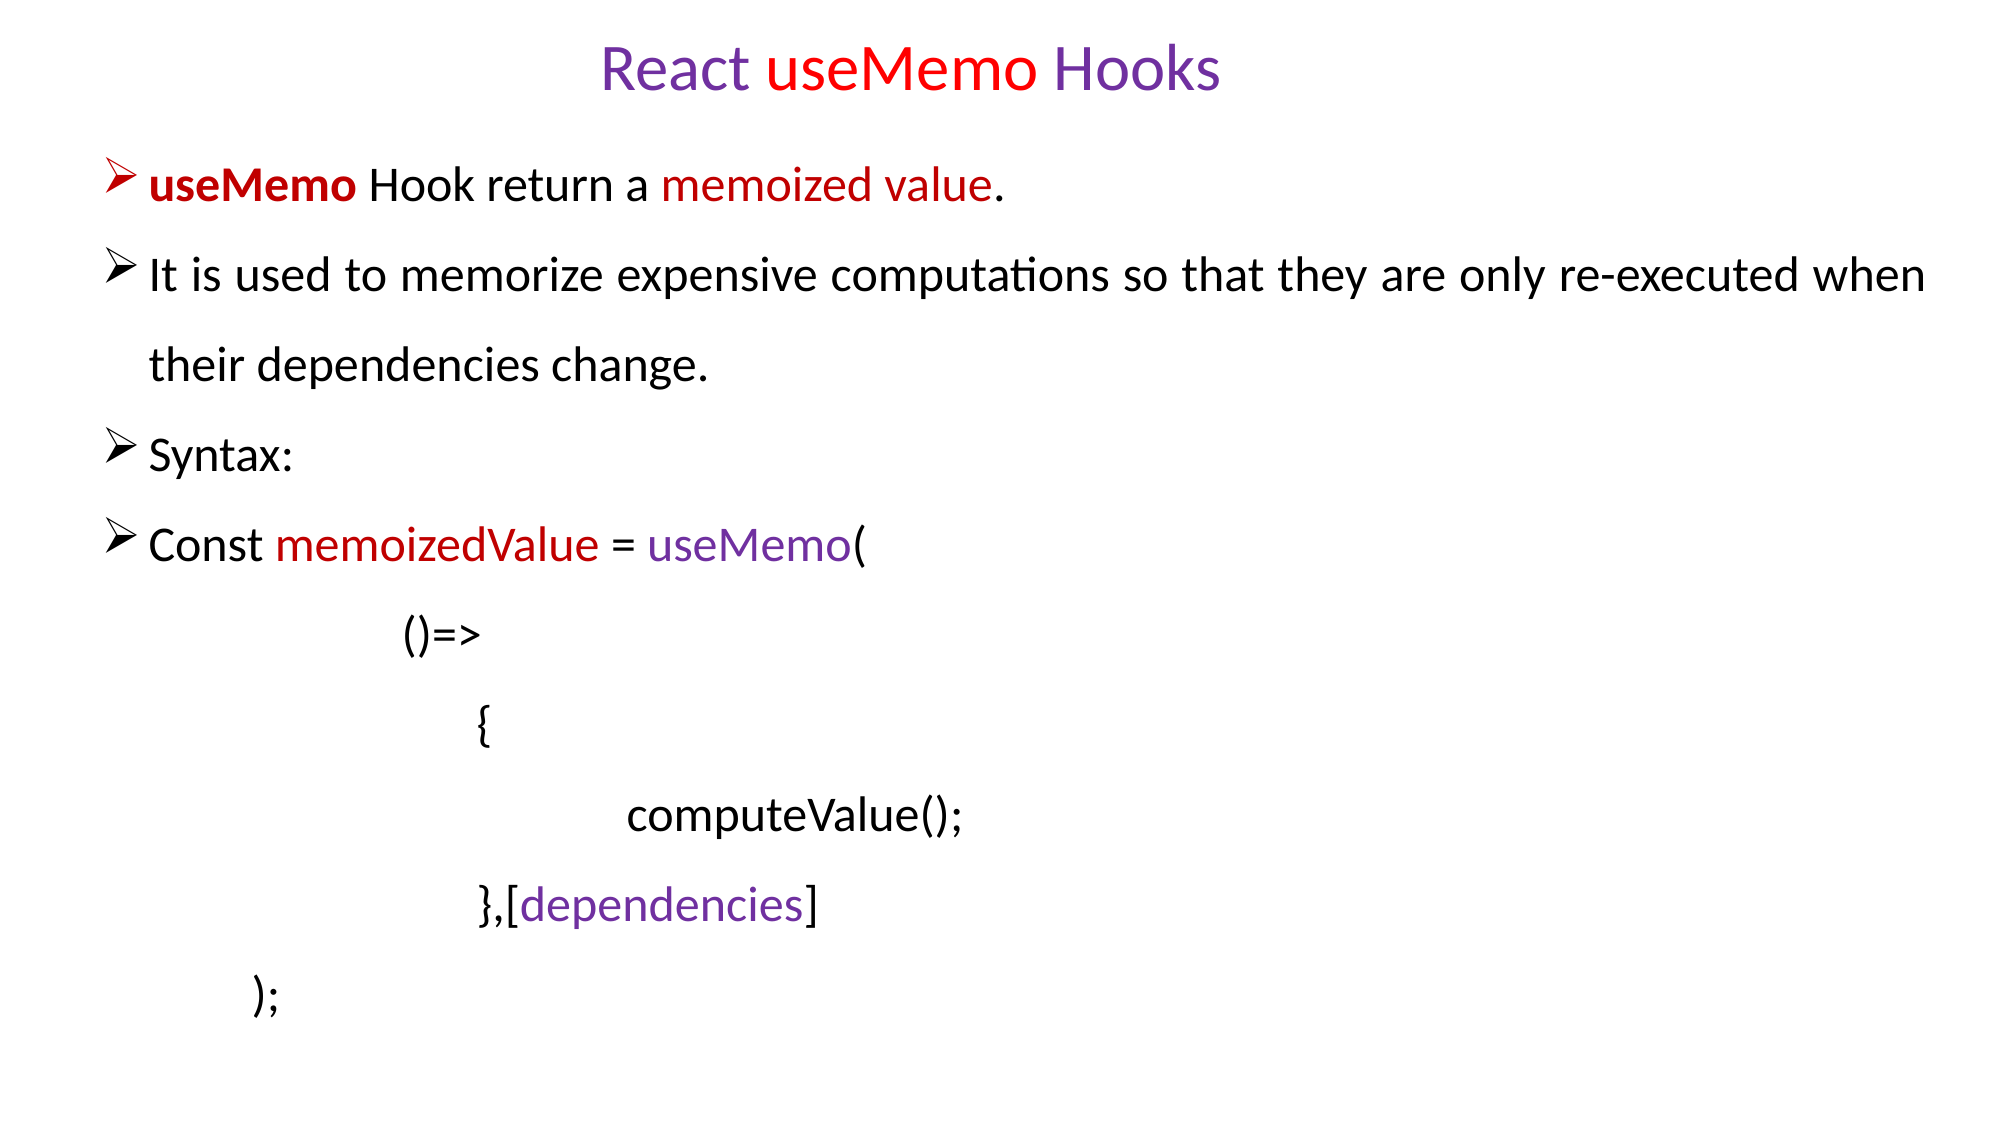

# React useMemo Hooks
useMemo Hook return a memoized value.
It is used to memorize expensive computations so that they are only re-executed when their dependencies change.
Syntax:
Const memoizedValue = useMemo(
()=>
		{
			computeValue();
		},[dependencies]
	);